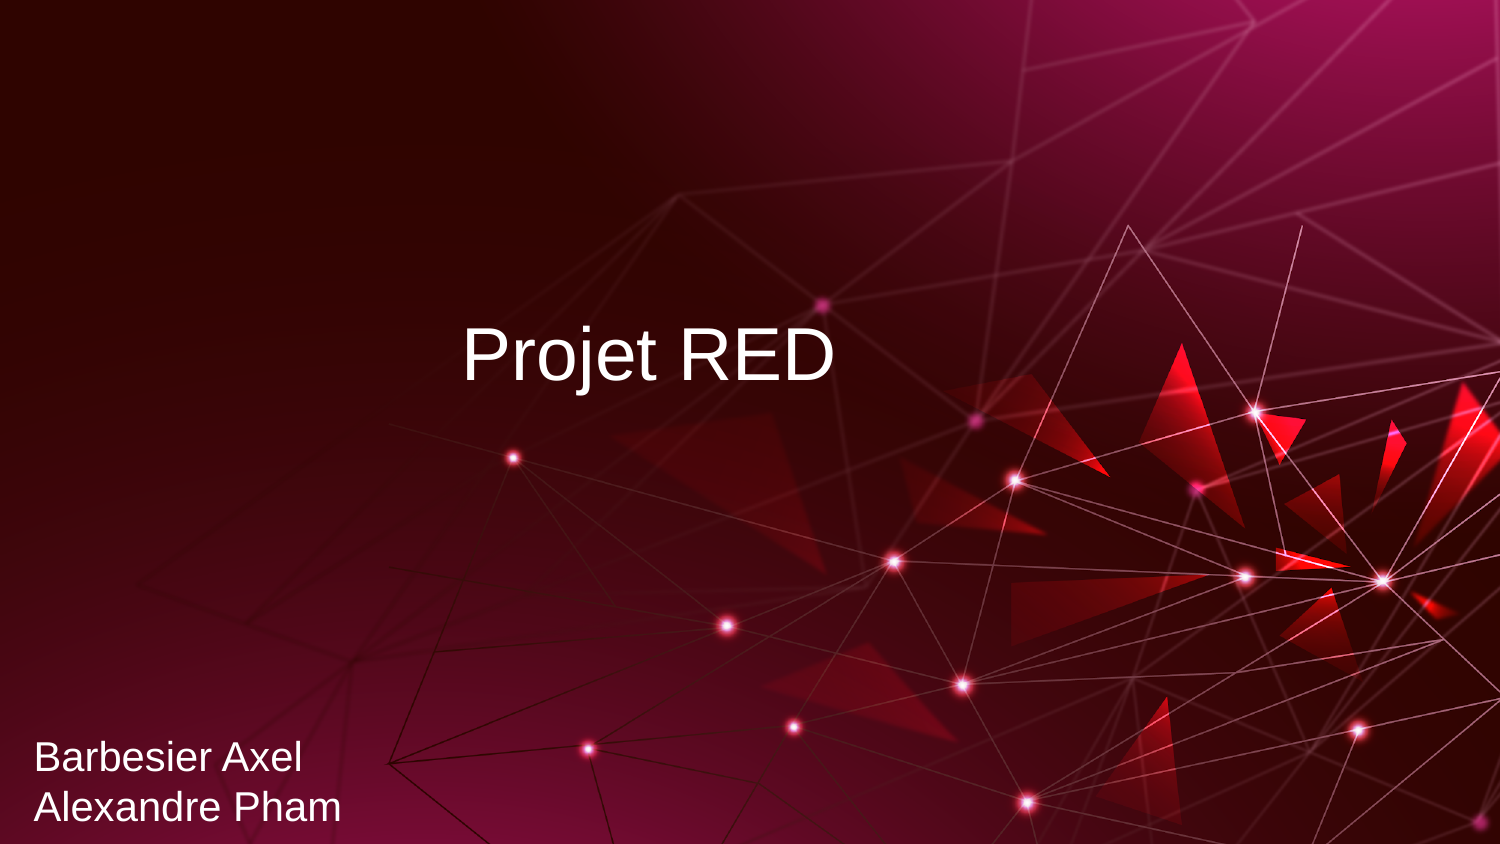

# Projet RED
Barbesier Axel
Alexandre Pham